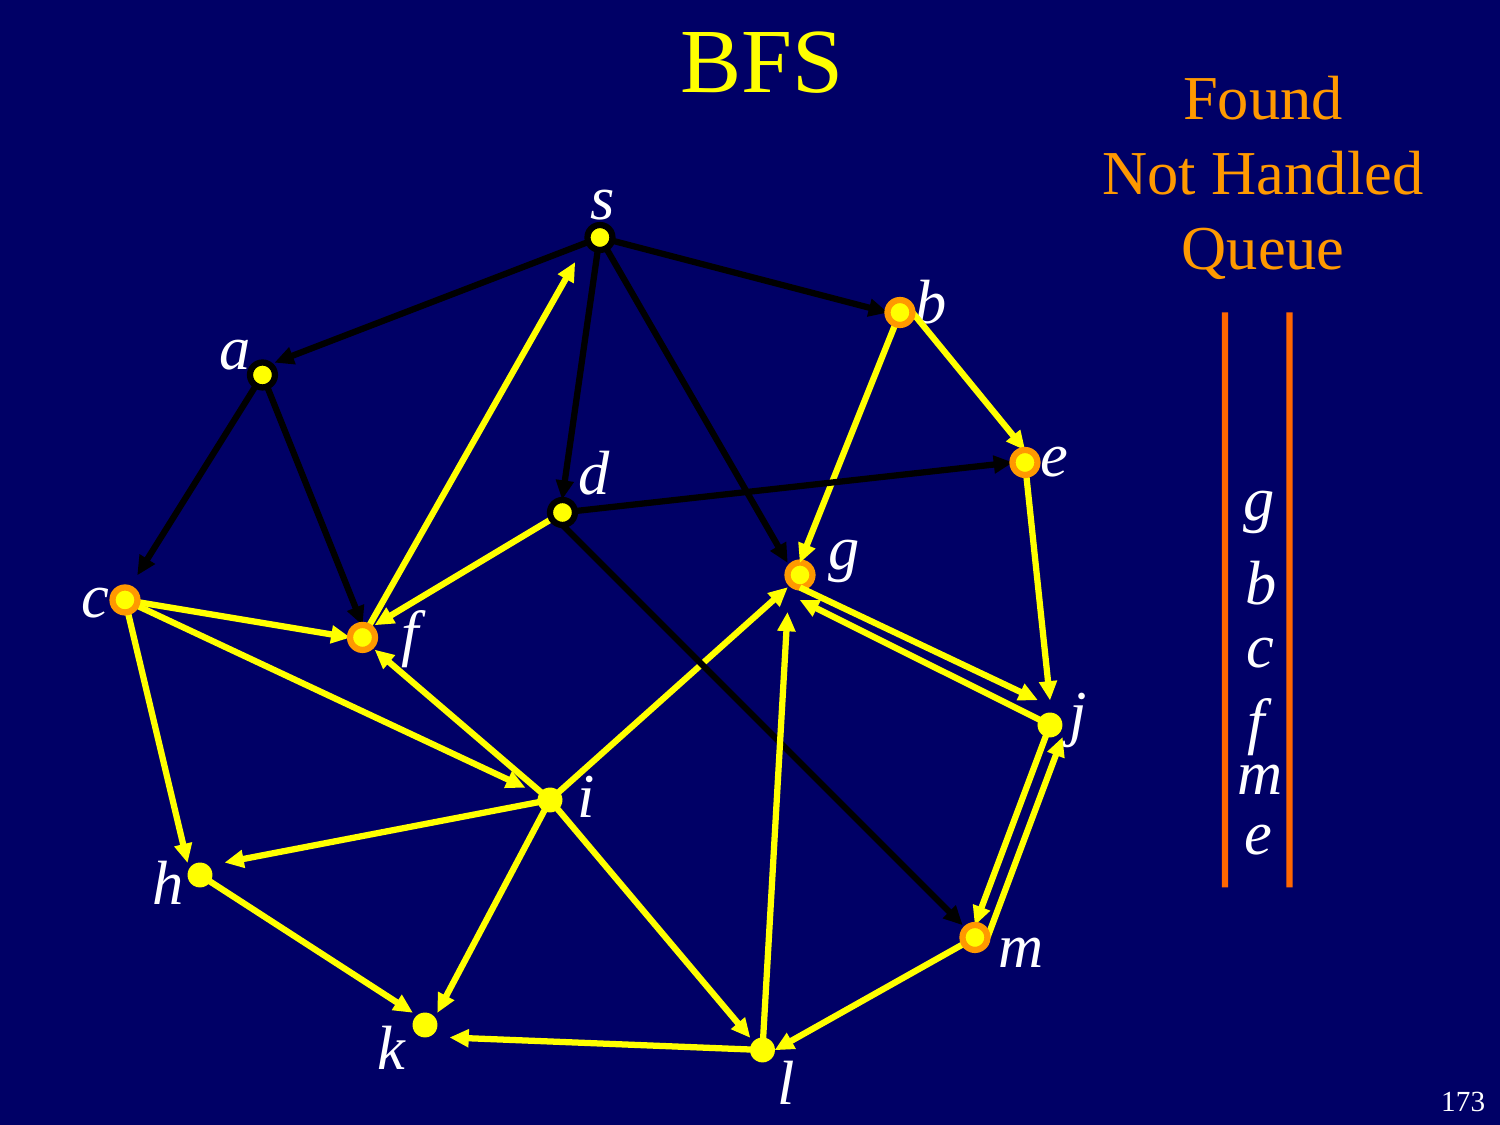

# BFS
Found
Not Handled
Queue
s

b

a

e
d

g

g

b
c

f

c

j
f

m

i
e

h

m

k

l